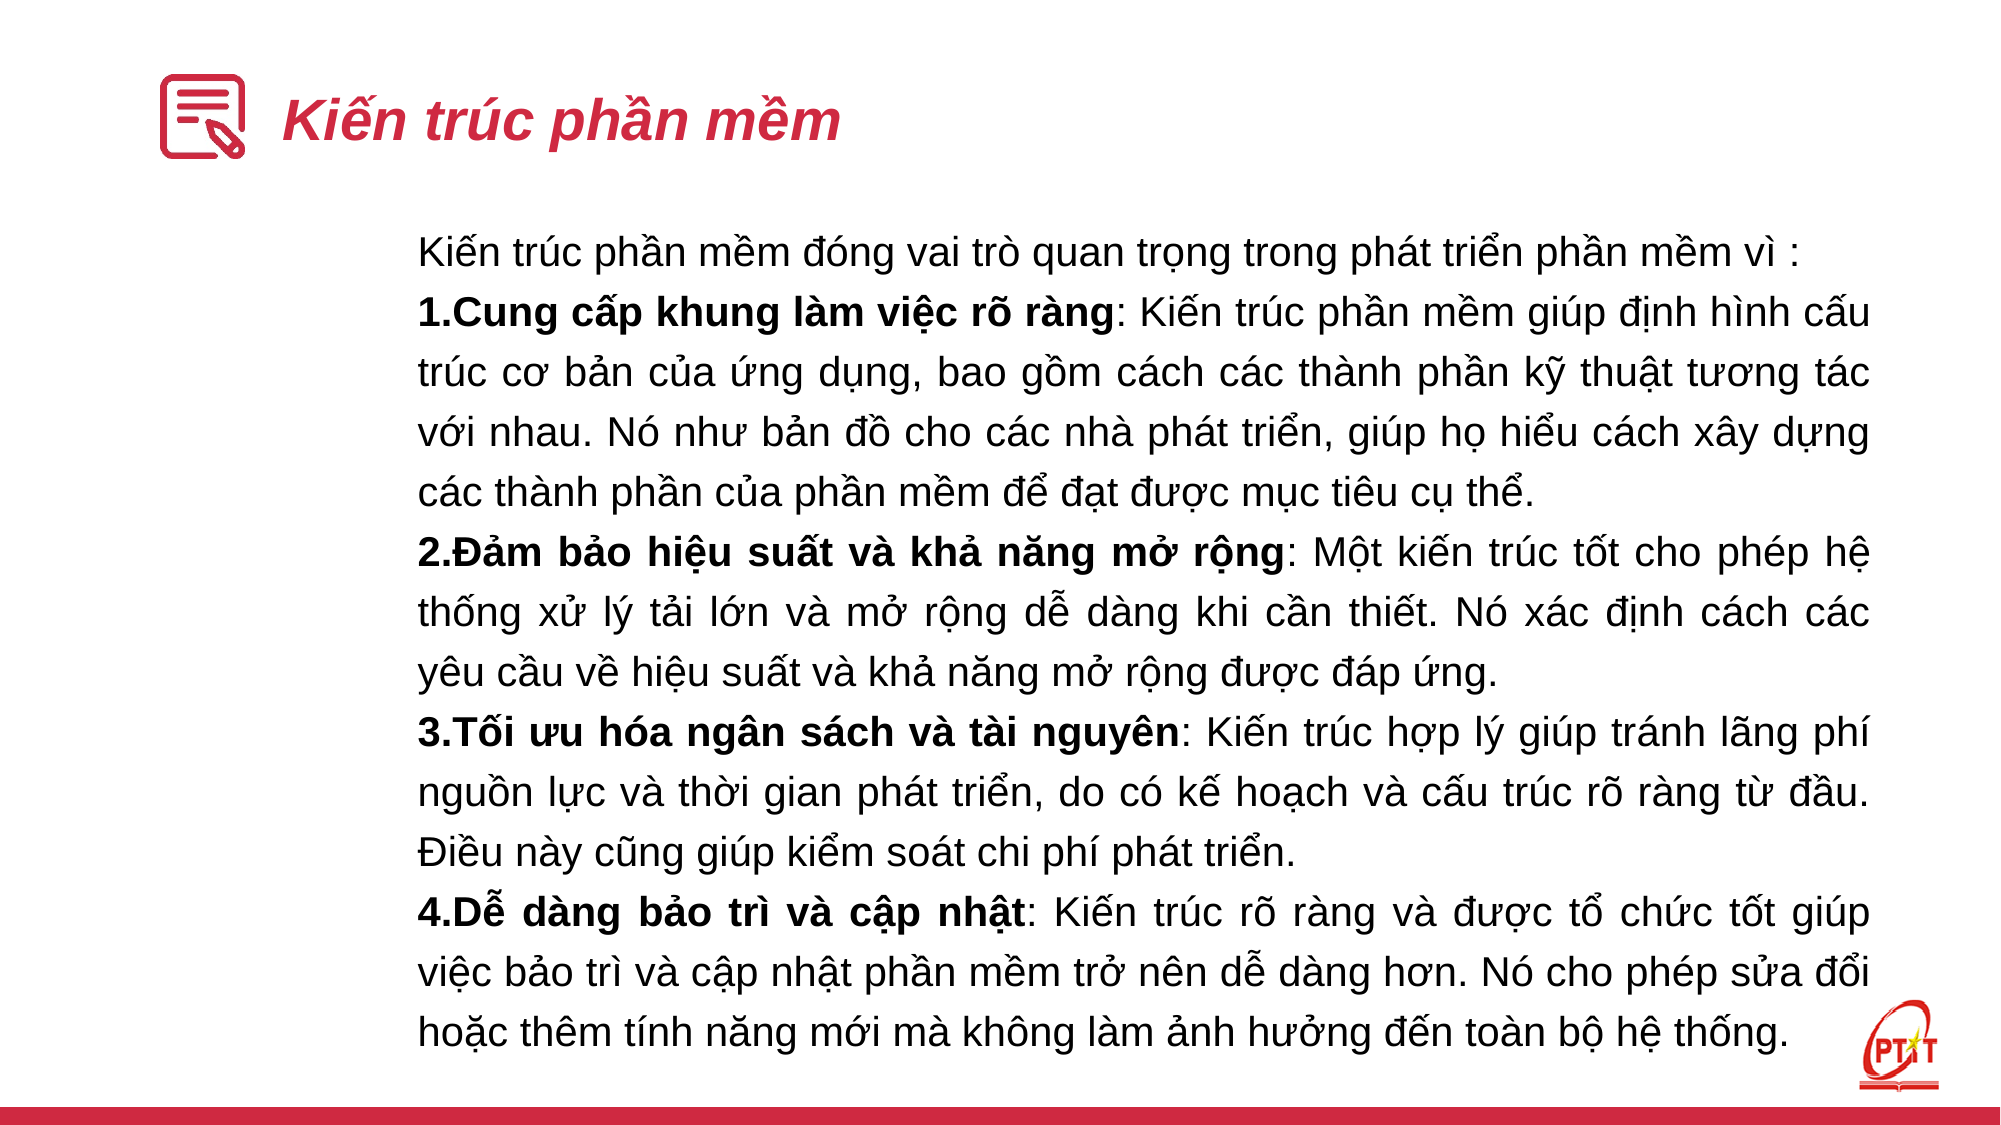

# Kiến trúc phần mềm
Kiến trúc phần mềm đóng vai trò quan trọng trong phát triển phần mềm vì :
Cung cấp khung làm việc rõ ràng: Kiến trúc phần mềm giúp định hình cấu trúc cơ bản của ứng dụng, bao gồm cách các thành phần kỹ thuật tương tác với nhau. Nó như bản đồ cho các nhà phát triển, giúp họ hiểu cách xây dựng các thành phần của phần mềm để đạt được mục tiêu cụ thể.
Đảm bảo hiệu suất và khả năng mở rộng: Một kiến trúc tốt cho phép hệ thống xử lý tải lớn và mở rộng dễ dàng khi cần thiết. Nó xác định cách các yêu cầu về hiệu suất và khả năng mở rộng được đáp ứng.
Tối ưu hóa ngân sách và tài nguyên: Kiến trúc hợp lý giúp tránh lãng phí nguồn lực và thời gian phát triển, do có kế hoạch và cấu trúc rõ ràng từ đầu. Điều này cũng giúp kiểm soát chi phí phát triển.
Dễ dàng bảo trì và cập nhật: Kiến trúc rõ ràng và được tổ chức tốt giúp việc bảo trì và cập nhật phần mềm trở nên dễ dàng hơn. Nó cho phép sửa đổi hoặc thêm tính năng mới mà không làm ảnh hưởng đến toàn bộ hệ thống.